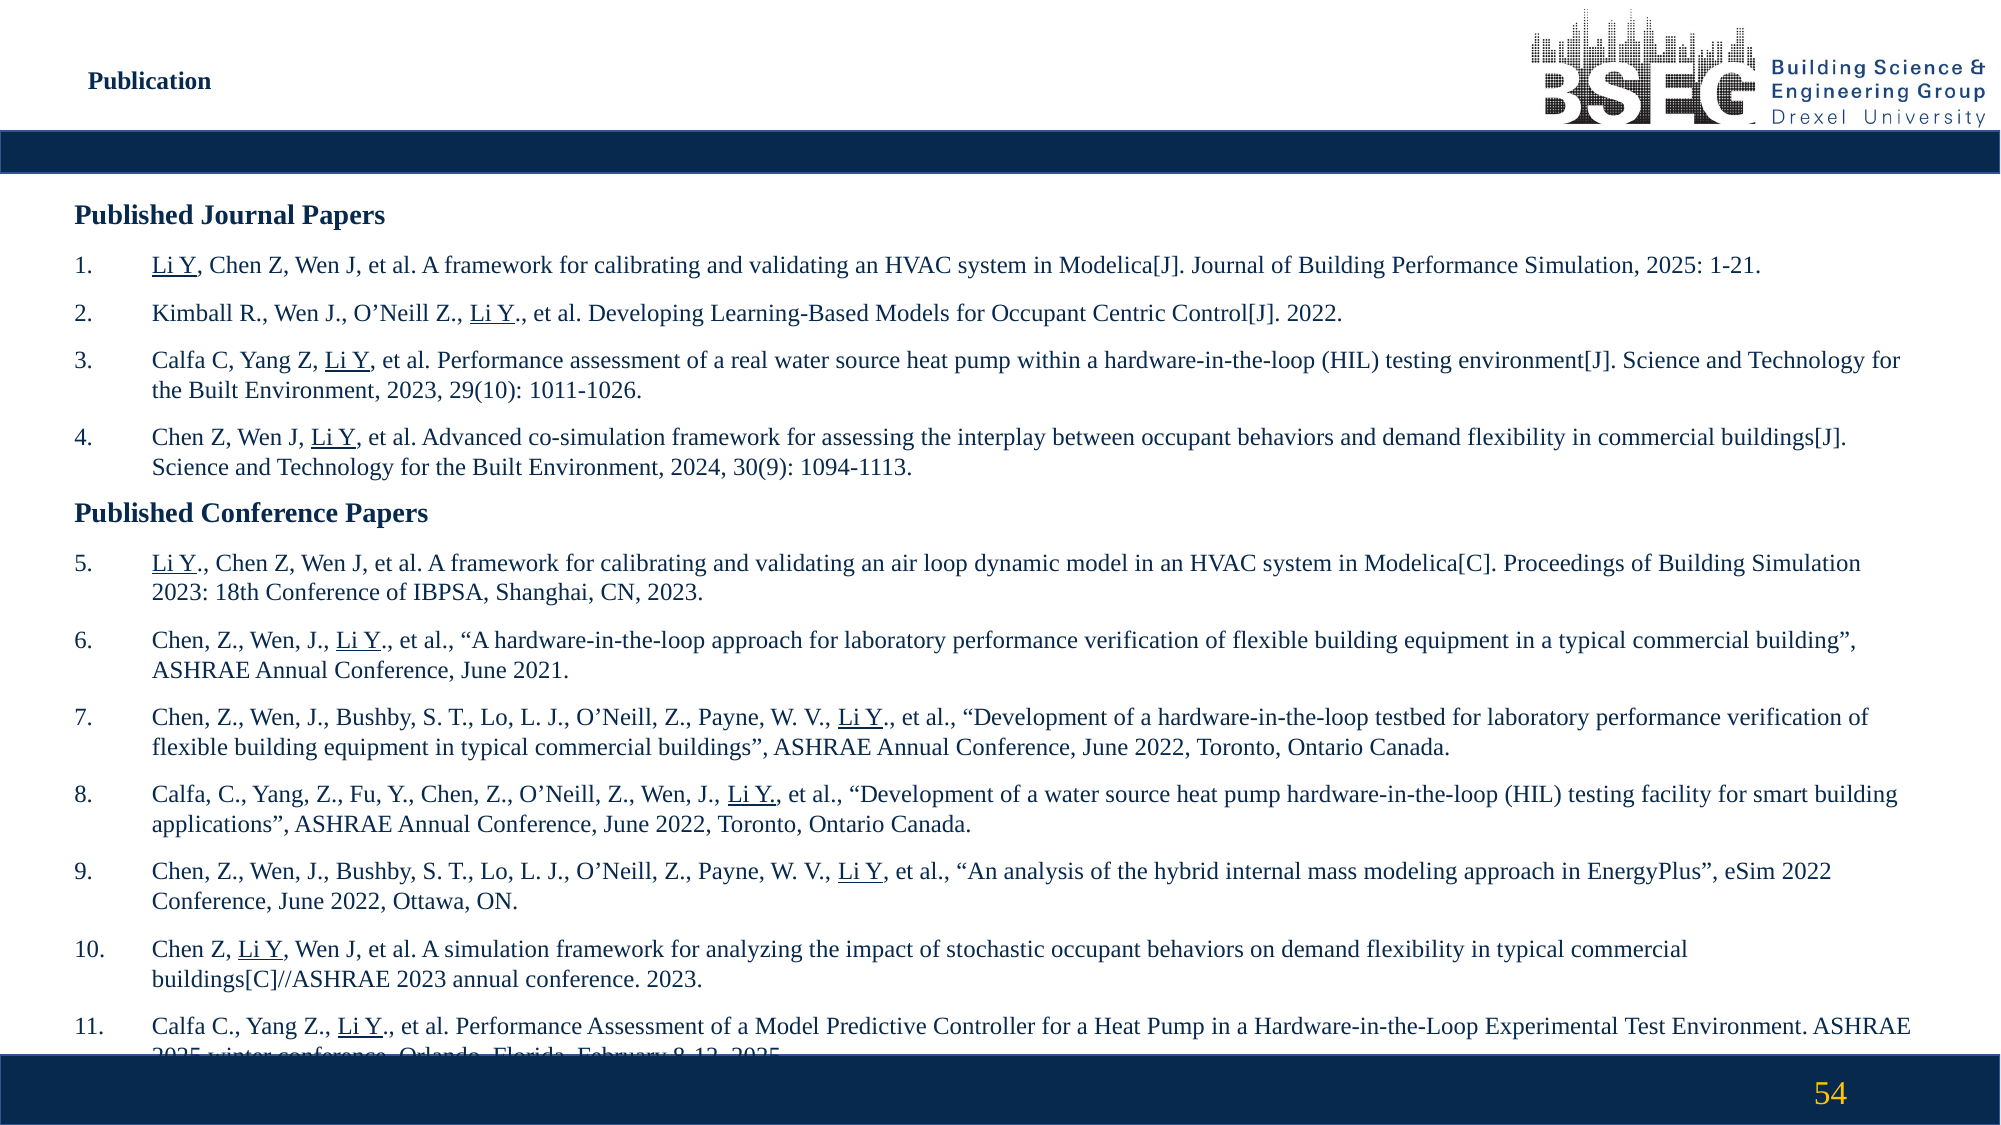

# Publication
Published Journal Papers
Li Y, Chen Z, Wen J, et al. A framework for calibrating and validating an HVAC system in Modelica[J]. Journal of Building Performance Simulation, 2025: 1-21.
Kimball R., Wen J., O’Neill Z., Li Y., et al. Developing Learning-Based Models for Occupant Centric Control[J]. 2022.
Calfa C, Yang Z, Li Y, et al. Performance assessment of a real water source heat pump within a hardware-in-the-loop (HIL) testing environment[J]. Science and Technology for the Built Environment, 2023, 29(10): 1011-1026.
Chen Z, Wen J, Li Y, et al. Advanced co-simulation framework for assessing the interplay between occupant behaviors and demand flexibility in commercial buildings[J]. Science and Technology for the Built Environment, 2024, 30(9): 1094-1113.
Published Conference Papers
Li Y., Chen Z, Wen J, et al. A framework for calibrating and validating an air loop dynamic model in an HVAC system in Modelica[C]. Proceedings of Building Simulation 2023: 18th Conference of IBPSA, Shanghai, CN, 2023.
Chen, Z., Wen, J., Li Y., et al., “A hardware-in-the-loop approach for laboratory performance verification of flexible building equipment in a typical commercial building”, ASHRAE Annual Conference, June 2021.
Chen, Z., Wen, J., Bushby, S. T., Lo, L. J., O’Neill, Z., Payne, W. V., Li Y., et al., “Development of a hardware-in-the-loop testbed for laboratory performance verification of flexible building equipment in typical commercial buildings”, ASHRAE Annual Conference, June 2022, Toronto, Ontario Canada.
Calfa, C., Yang, Z., Fu, Y., Chen, Z., O’Neill, Z., Wen, J., Li Y., et al., “Development of a water source heat pump hardware-in-the-loop (HIL) testing facility for smart building applications”, ASHRAE Annual Conference, June 2022, Toronto, Ontario Canada.
Chen, Z., Wen, J., Bushby, S. T., Lo, L. J., O’Neill, Z., Payne, W. V., Li Y, et al., “An analysis of the hybrid internal mass modeling approach in EnergyPlus”, eSim 2022 Conference, June 2022, Ottawa, ON.
Chen Z, Li Y, Wen J, et al. A simulation framework for analyzing the impact of stochastic occupant behaviors on demand flexibility in typical commercial buildings[C]//ASHRAE 2023 annual conference. 2023.
Calfa C., Yang Z., Li Y., et al. Performance Assessment of a Model Predictive Controller for a Heat Pump in a Hardware-in-the-Loop Experimental Test Environment. ASHRAE 2025 winter conference, Orlando, Florida, February 8-12, 2025.

54